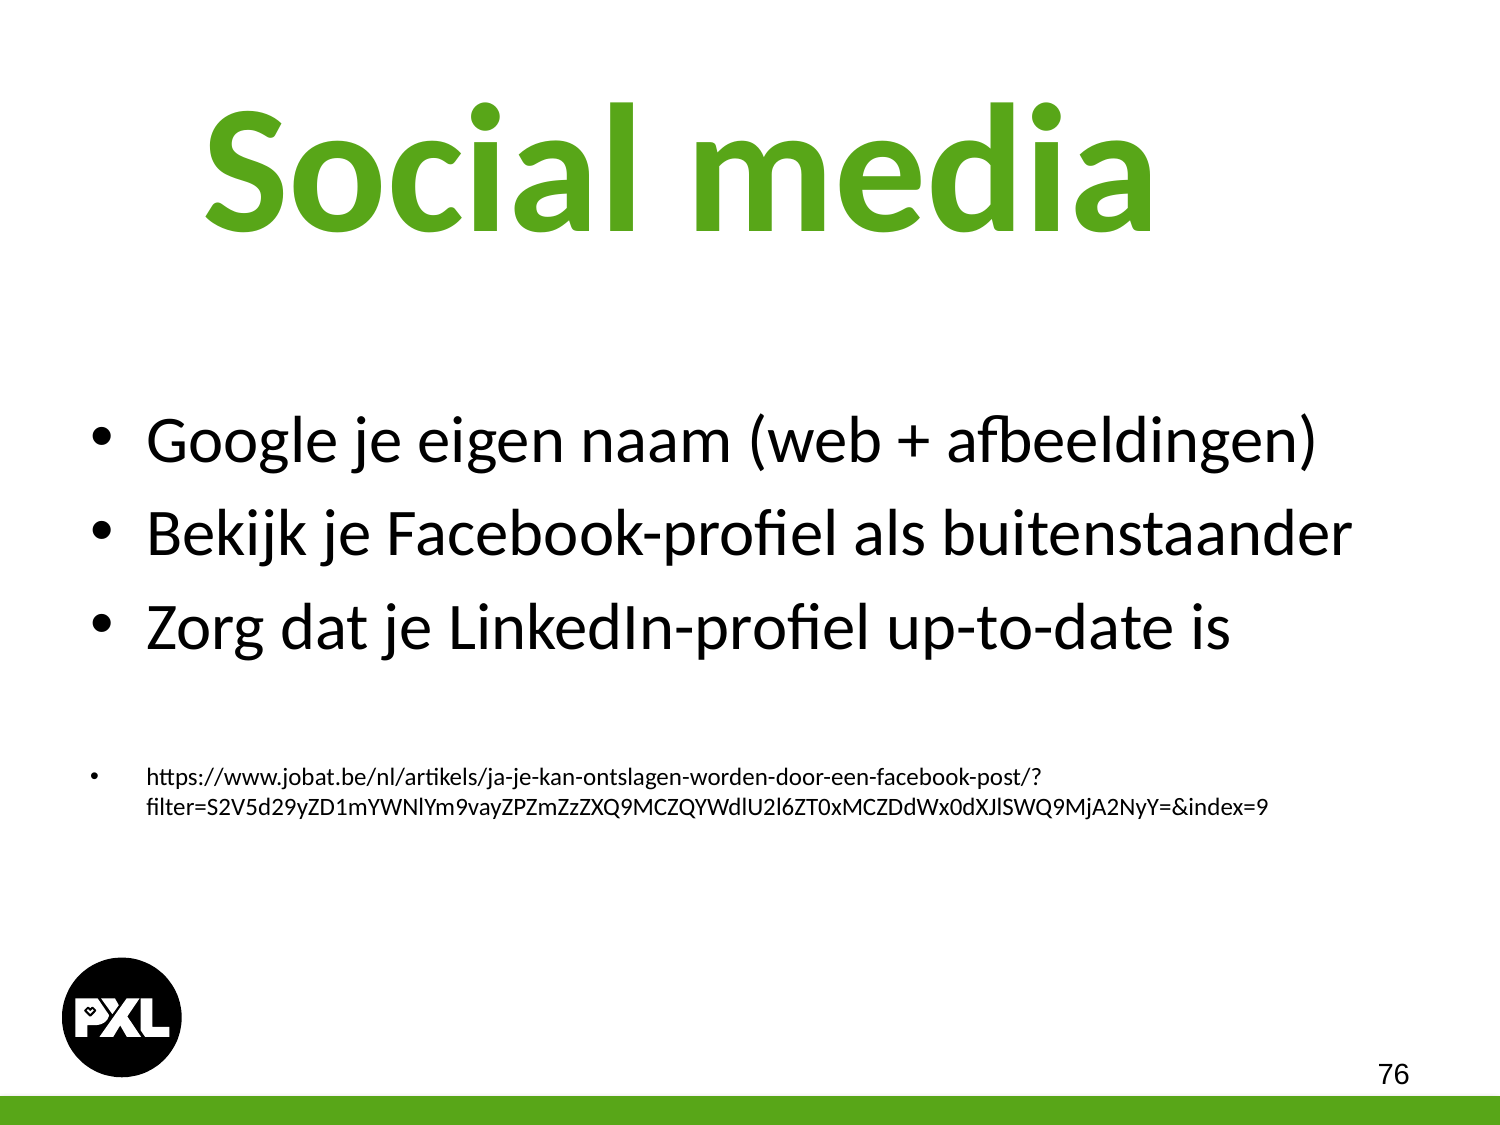

# Social media

Google je eigen naam (web + afbeeldingen)
Bekijk je Facebook-profiel als buitenstaander
Zorg dat je LinkedIn-profiel up-to-date is

https://www.jobat.be/nl/artikels/ja-je-kan-ontslagen-worden-door-een-facebook-post/?filter=S2V5d29yZD1mYWNlYm9vayZPZmZzZXQ9MCZQYWdlU2l6ZT0xMCZDdWx0dXJlSWQ9MjA2NyY=&index=9
76